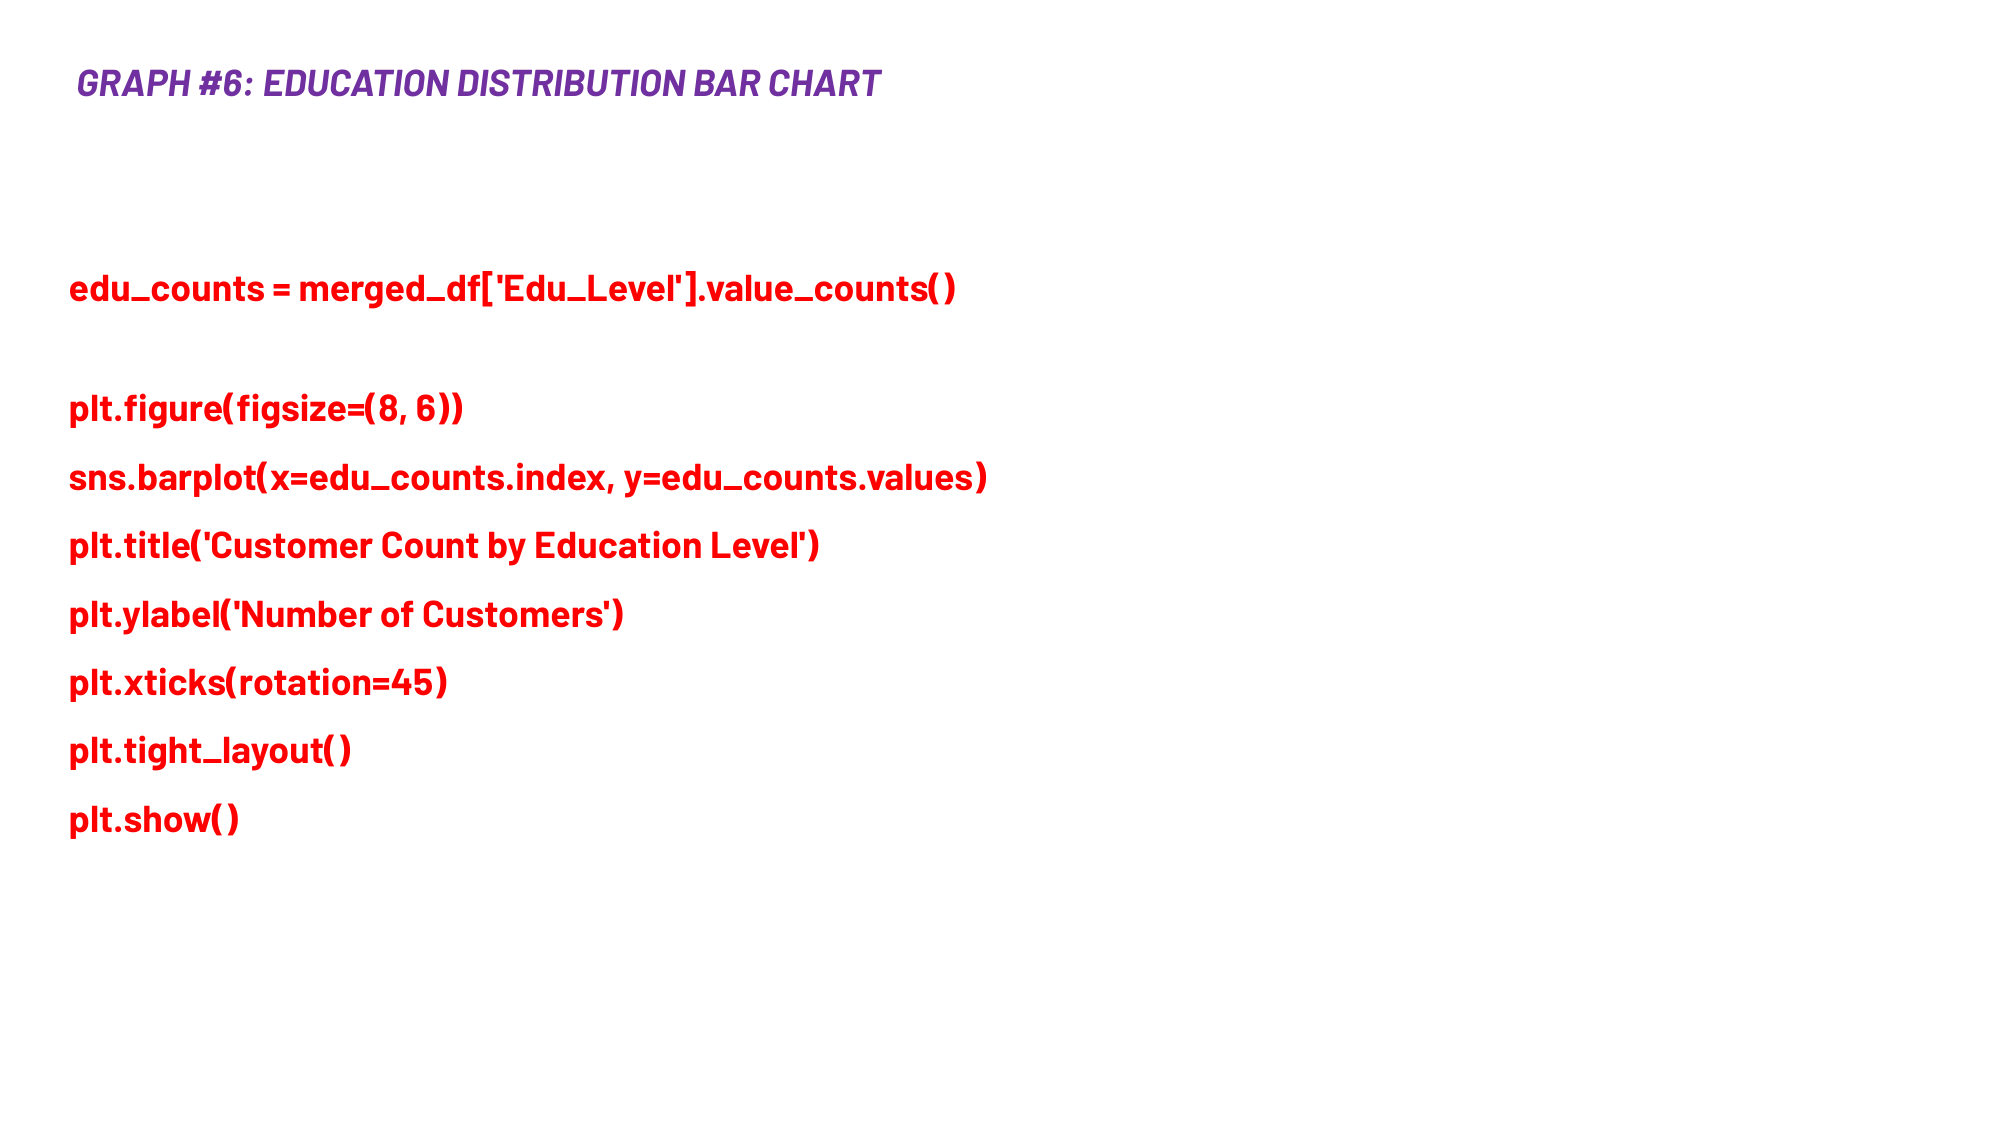

GRAPH #6: EDUCATION DISTRIBUTION BAR CHART

edu_counts = merged_df['Edu_Level'].value_counts()
plt.figure(figsize=(8, 6))
sns.barplot(x=edu_counts.index, y=edu_counts.values)
plt.title('Customer Count by Education Level')
plt.ylabel('Number of Customers')
plt.xticks(rotation=45)
plt.tight_layout()
plt.show()